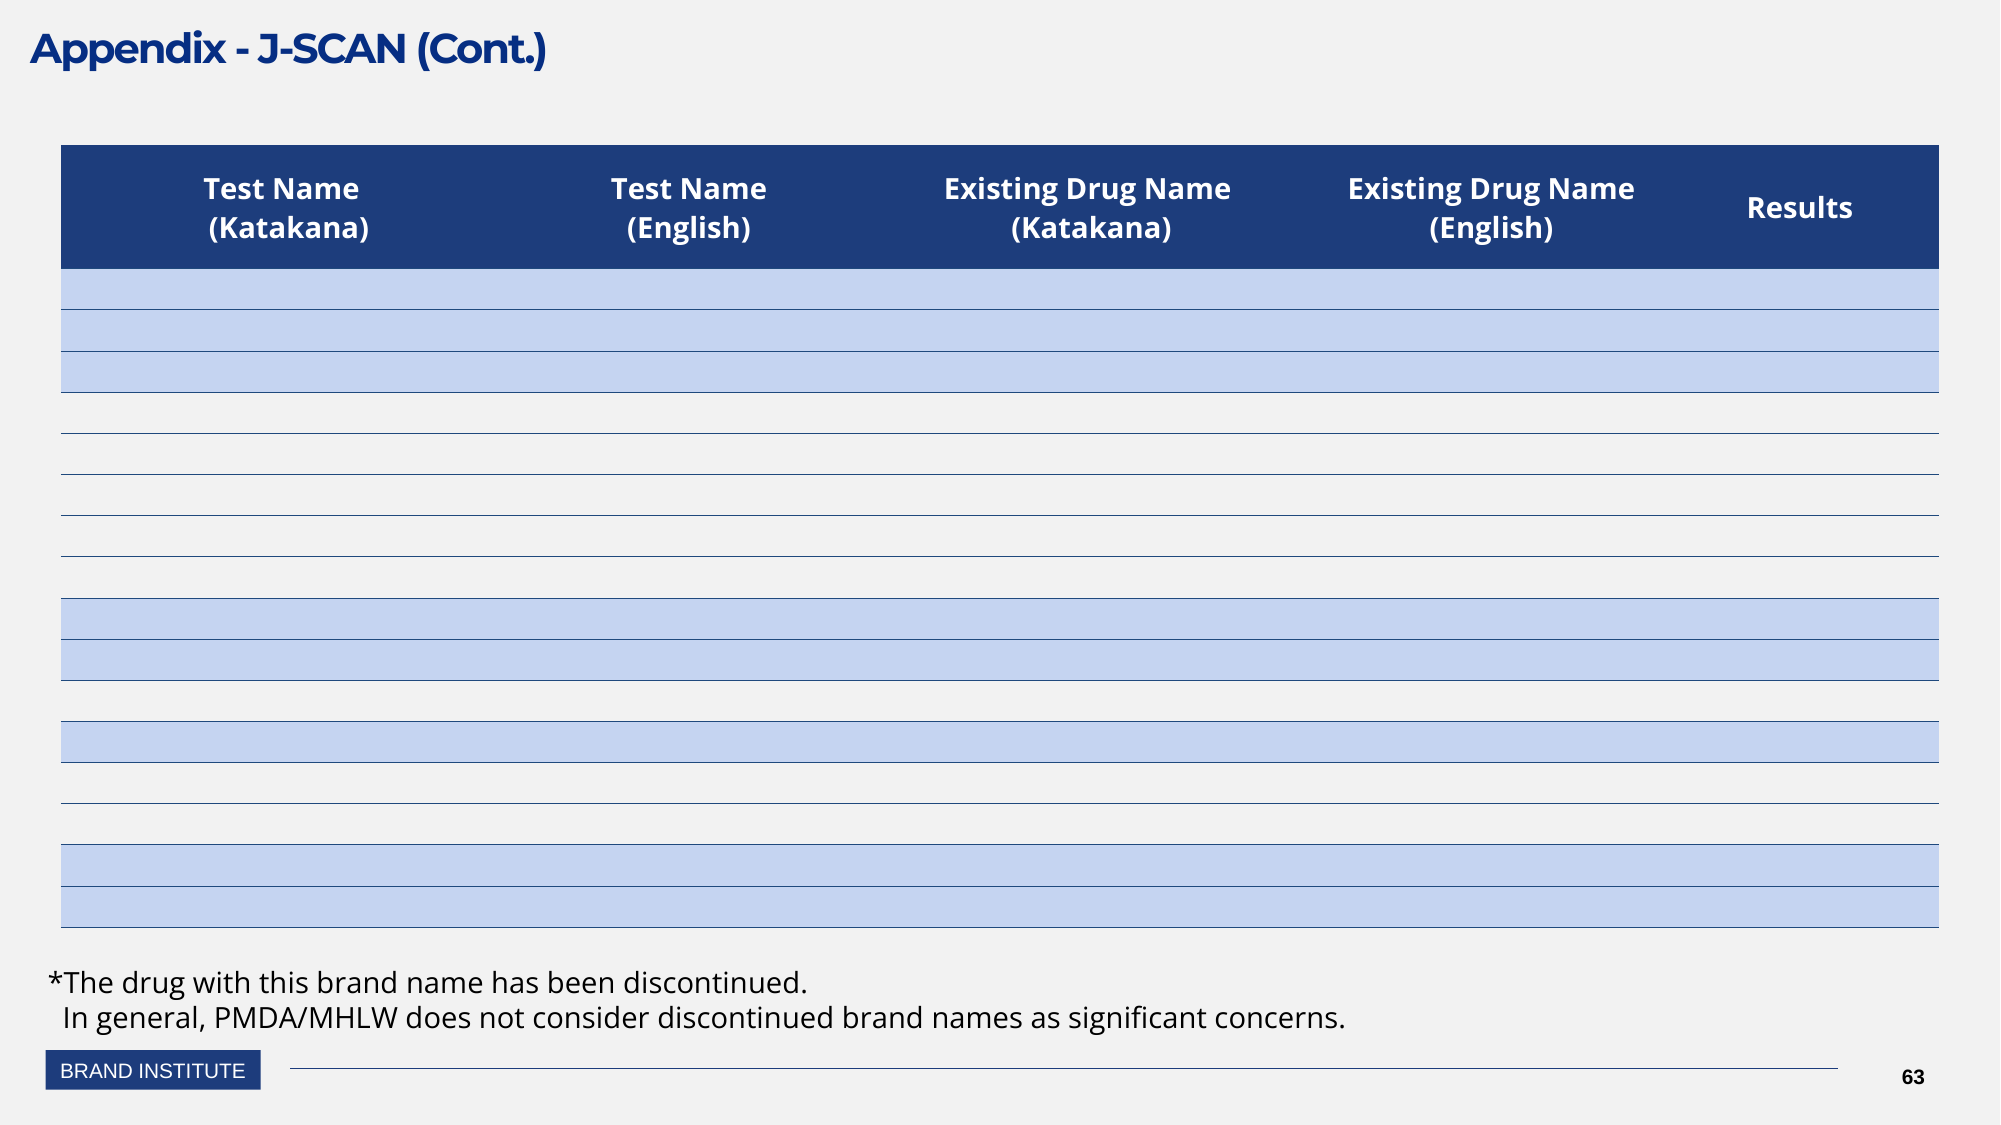

# Appendix - J-SCAN (Cont.)
| Test Name (Katakana) | Test Name (English) | Existing Drug Name (Katakana) | Existing Drug Name (English) | Results |
| --- | --- | --- | --- | --- |
|  |  |  |  |  |
|  |  |  |  |  |
|  |  |  |  |  |
|  |  |  |  |  |
|  |  |  |  |  |
|  |  |  |  |  |
|  |  |  |  |  |
|  |  |  |  |  |
|  |  |  |  |  |
|  |  |  |  |  |
|  |  |  |  |  |
|  |  |  |  |  |
|  |  |  |  |  |
|  |  |  |  |  |
|  |  |  |  |  |
|  |  |  |  |  |
*The drug with this brand name has been discontinued.
  In general, PMDA/MHLW does not consider discontinued brand names as significant concerns.